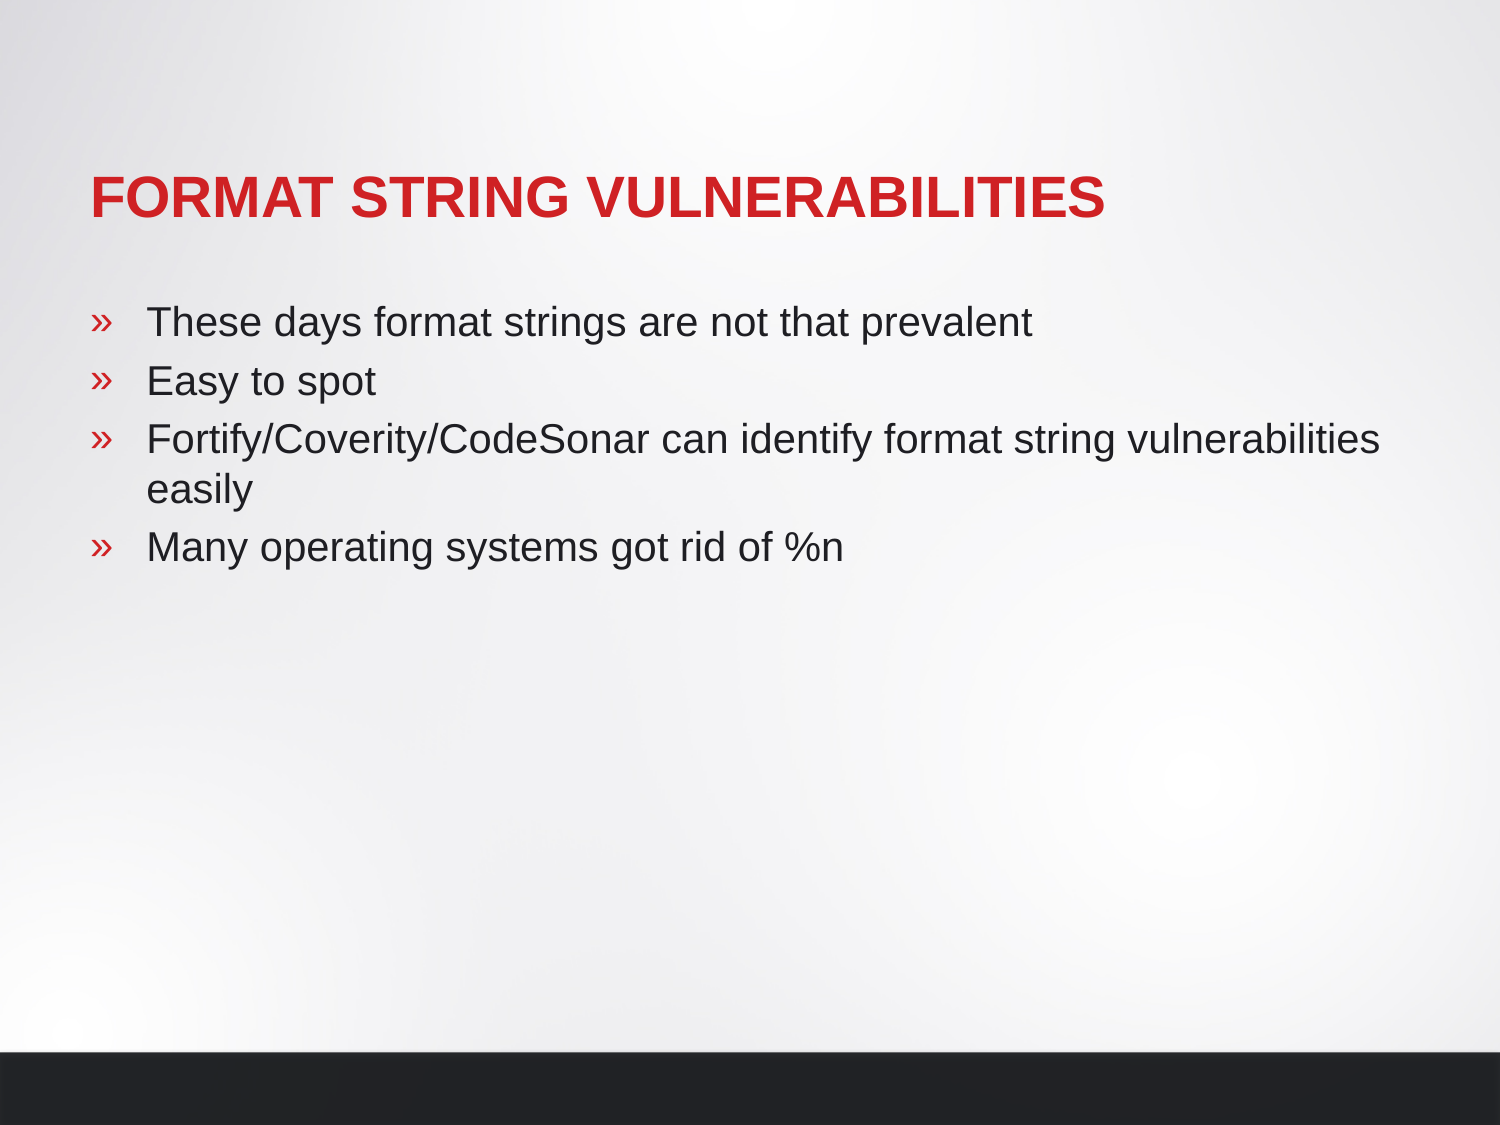

# Format string vulnerabilities
These days format strings are not that prevalent
Easy to spot
Fortify/Coverity/CodeSonar can identify format string vulnerabilities easily
Many operating systems got rid of %n